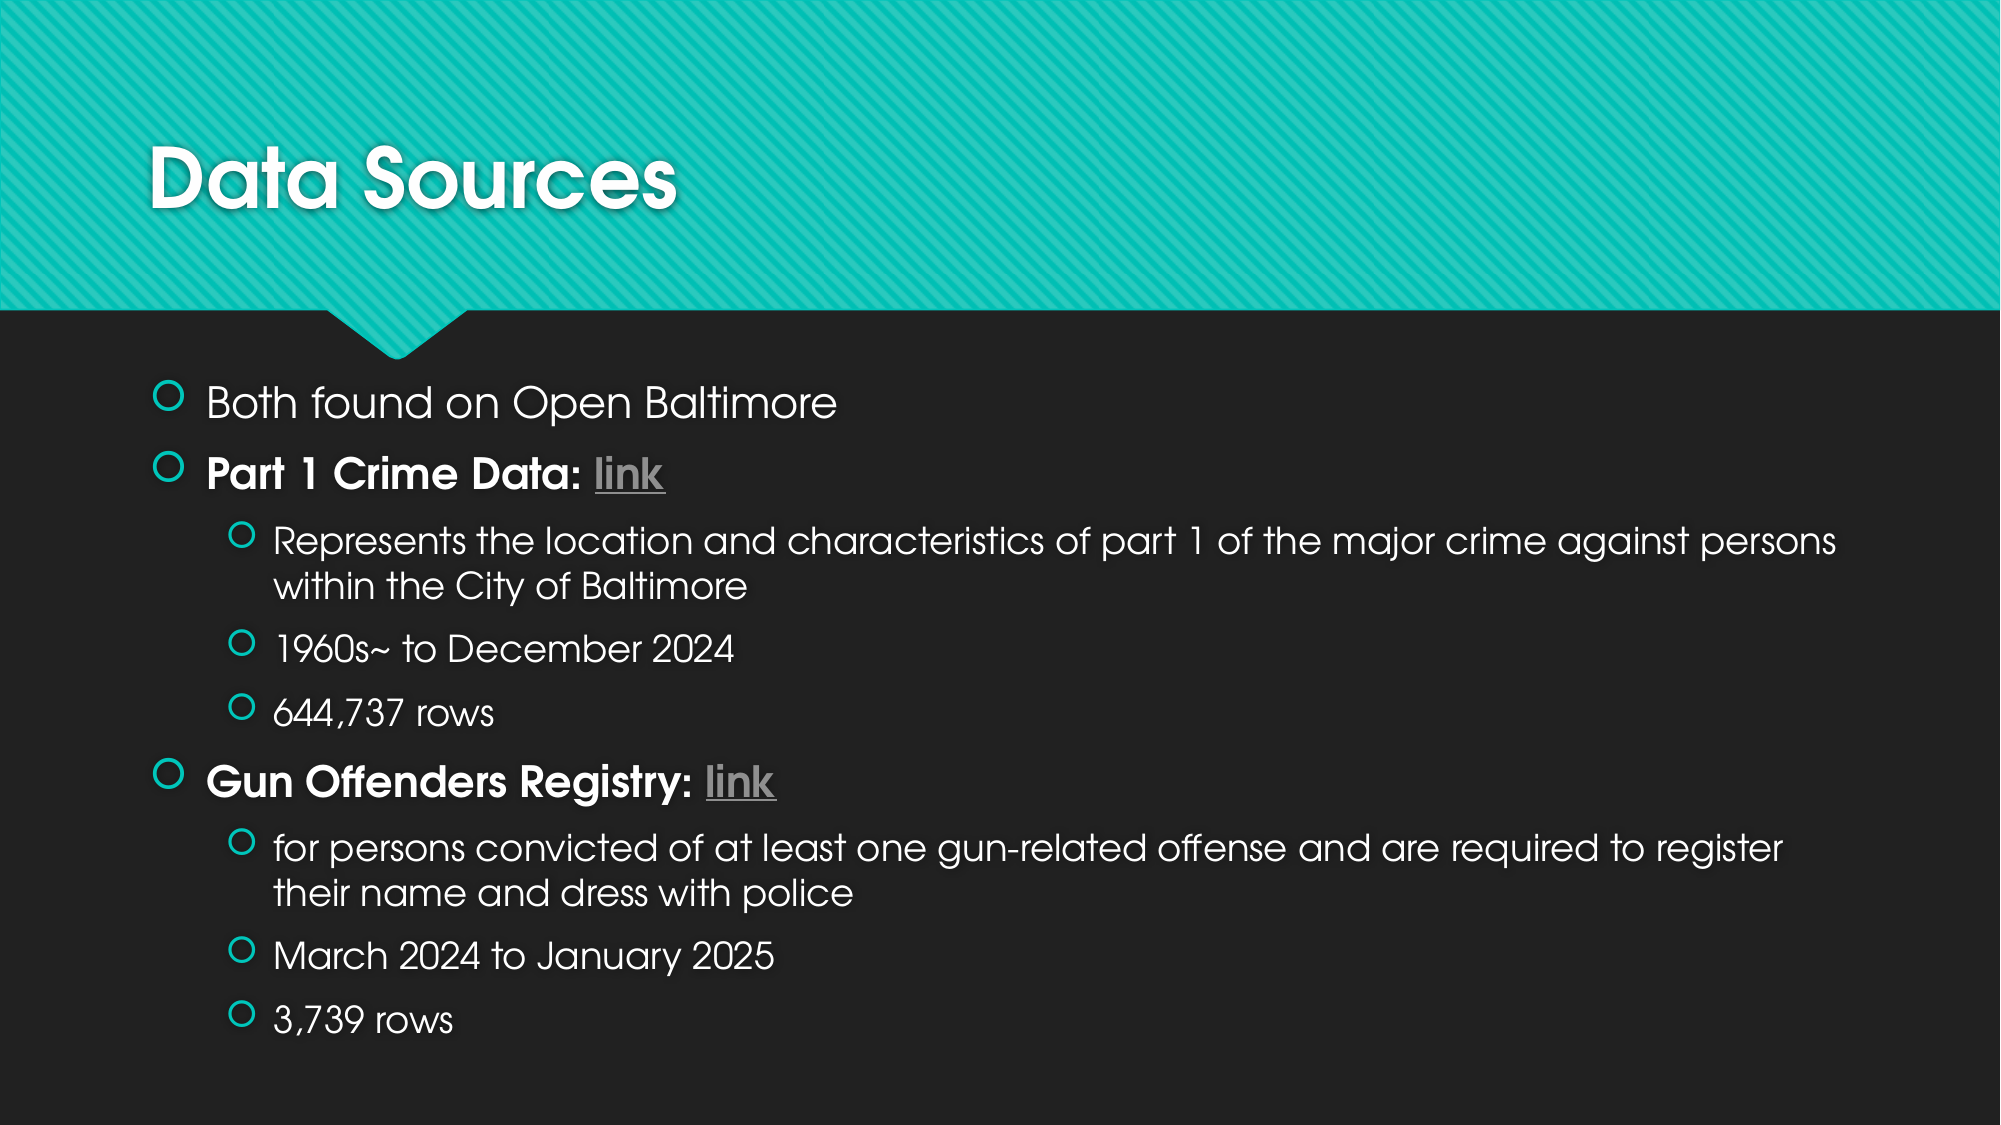

# Data Sources
Both found on Open Baltimore
Part 1 Crime Data: link
Represents the location and characteristics of part 1 of the major crime against persons within the City of Baltimore
1960s~ to December 2024
644,737 rows
Gun Offenders Registry: link
for persons convicted of at least one gun-related offense and are required to register their name and dress with police
March 2024 to January 2025
3,739 rows